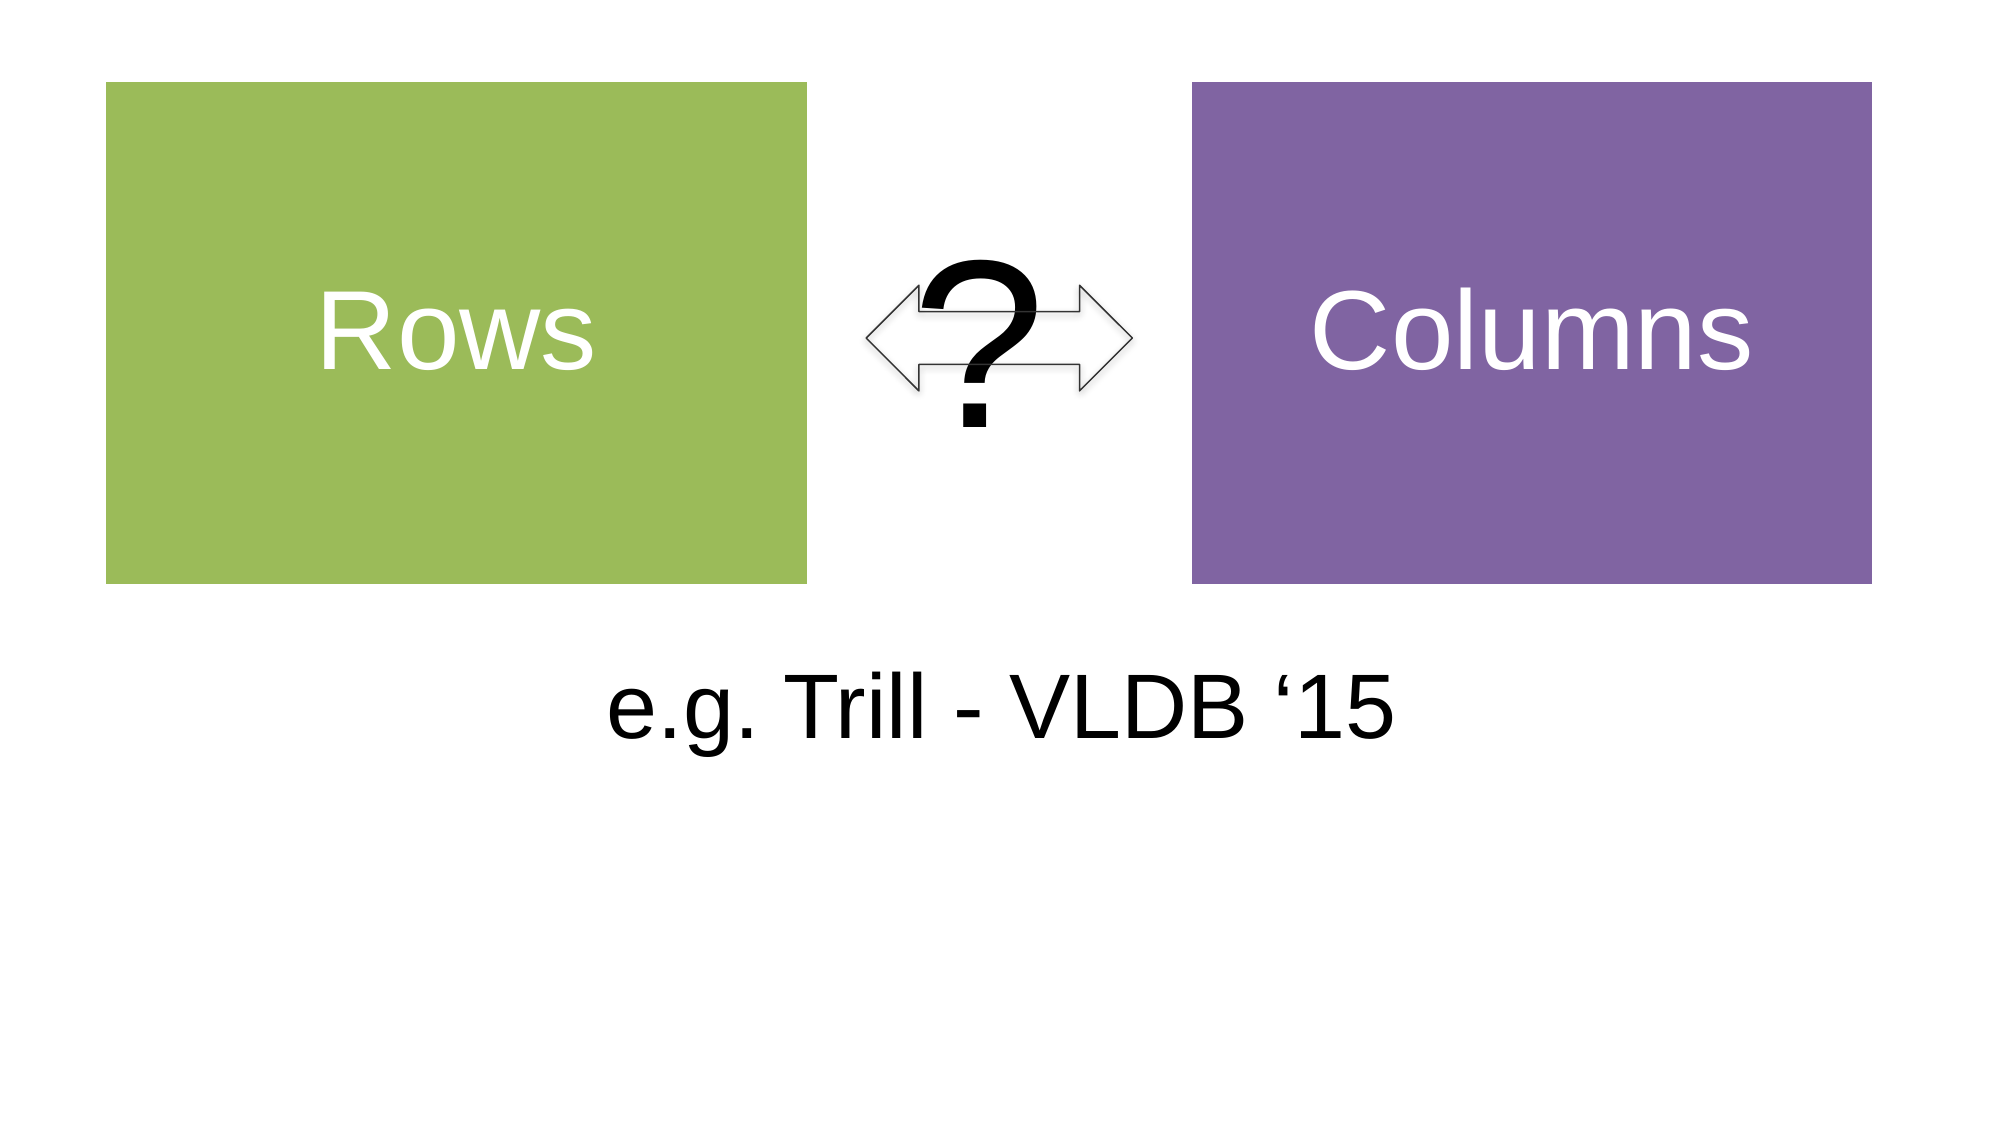

Rows
Columns
?

e.g. Trill - VLDB ‘15